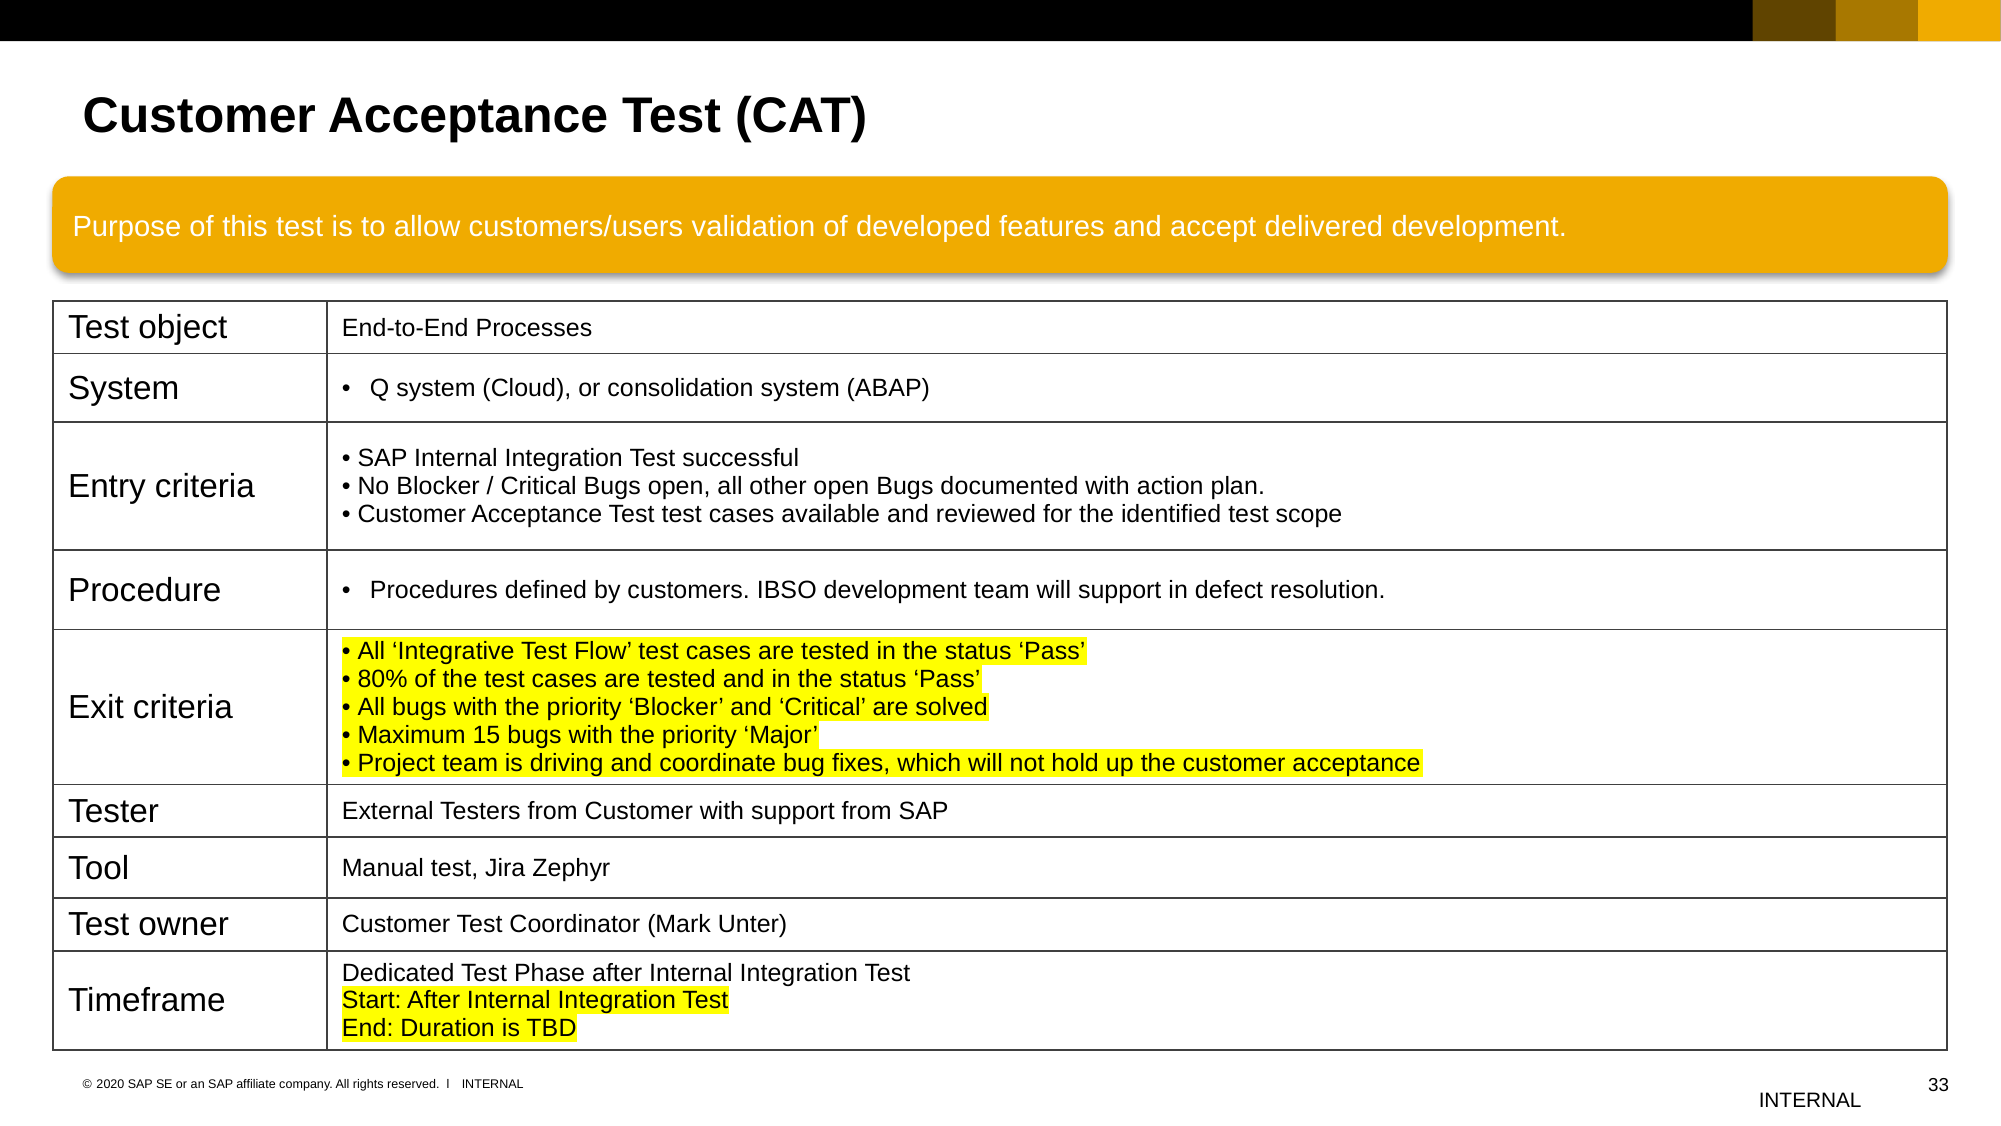

# Customer Acceptance Test (CAT)
Purpose of this test is to allow customers/users validation of developed features and accept delivered development.
| Test object | End-to-End Processes |
| --- | --- |
| System | Q system (Cloud), or consolidation system (ABAP) |
| Entry criteria | • SAP Internal Integration Test successful • No Blocker / Critical Bugs open, all other open Bugs documented with action plan. • Customer Acceptance Test test cases available and reviewed for the identified test scope |
| Procedure | Procedures defined by customers. IBSO development team will support in defect resolution. |
| Exit criteria | • All ‘Integrative Test Flow’ test cases are tested in the status ‘Pass’ • 80% of the test cases are tested and in the status ‘Pass’ • All bugs with the priority ‘Blocker’ and ‘Critical’ are solved • Maximum 15 bugs with the priority ‘Major’ • Project team is driving and coordinate bug fixes, which will not hold up the customer acceptance |
| Tester | External Testers from Customer with support from SAP |
| Tool | Manual test, Jira Zephyr |
| Test owner | Customer Test Coordinator (Mark Unter) |
| Timeframe | Dedicated Test Phase after Internal Integration Test Start: After Internal Integration Test End: Duration is TBD |